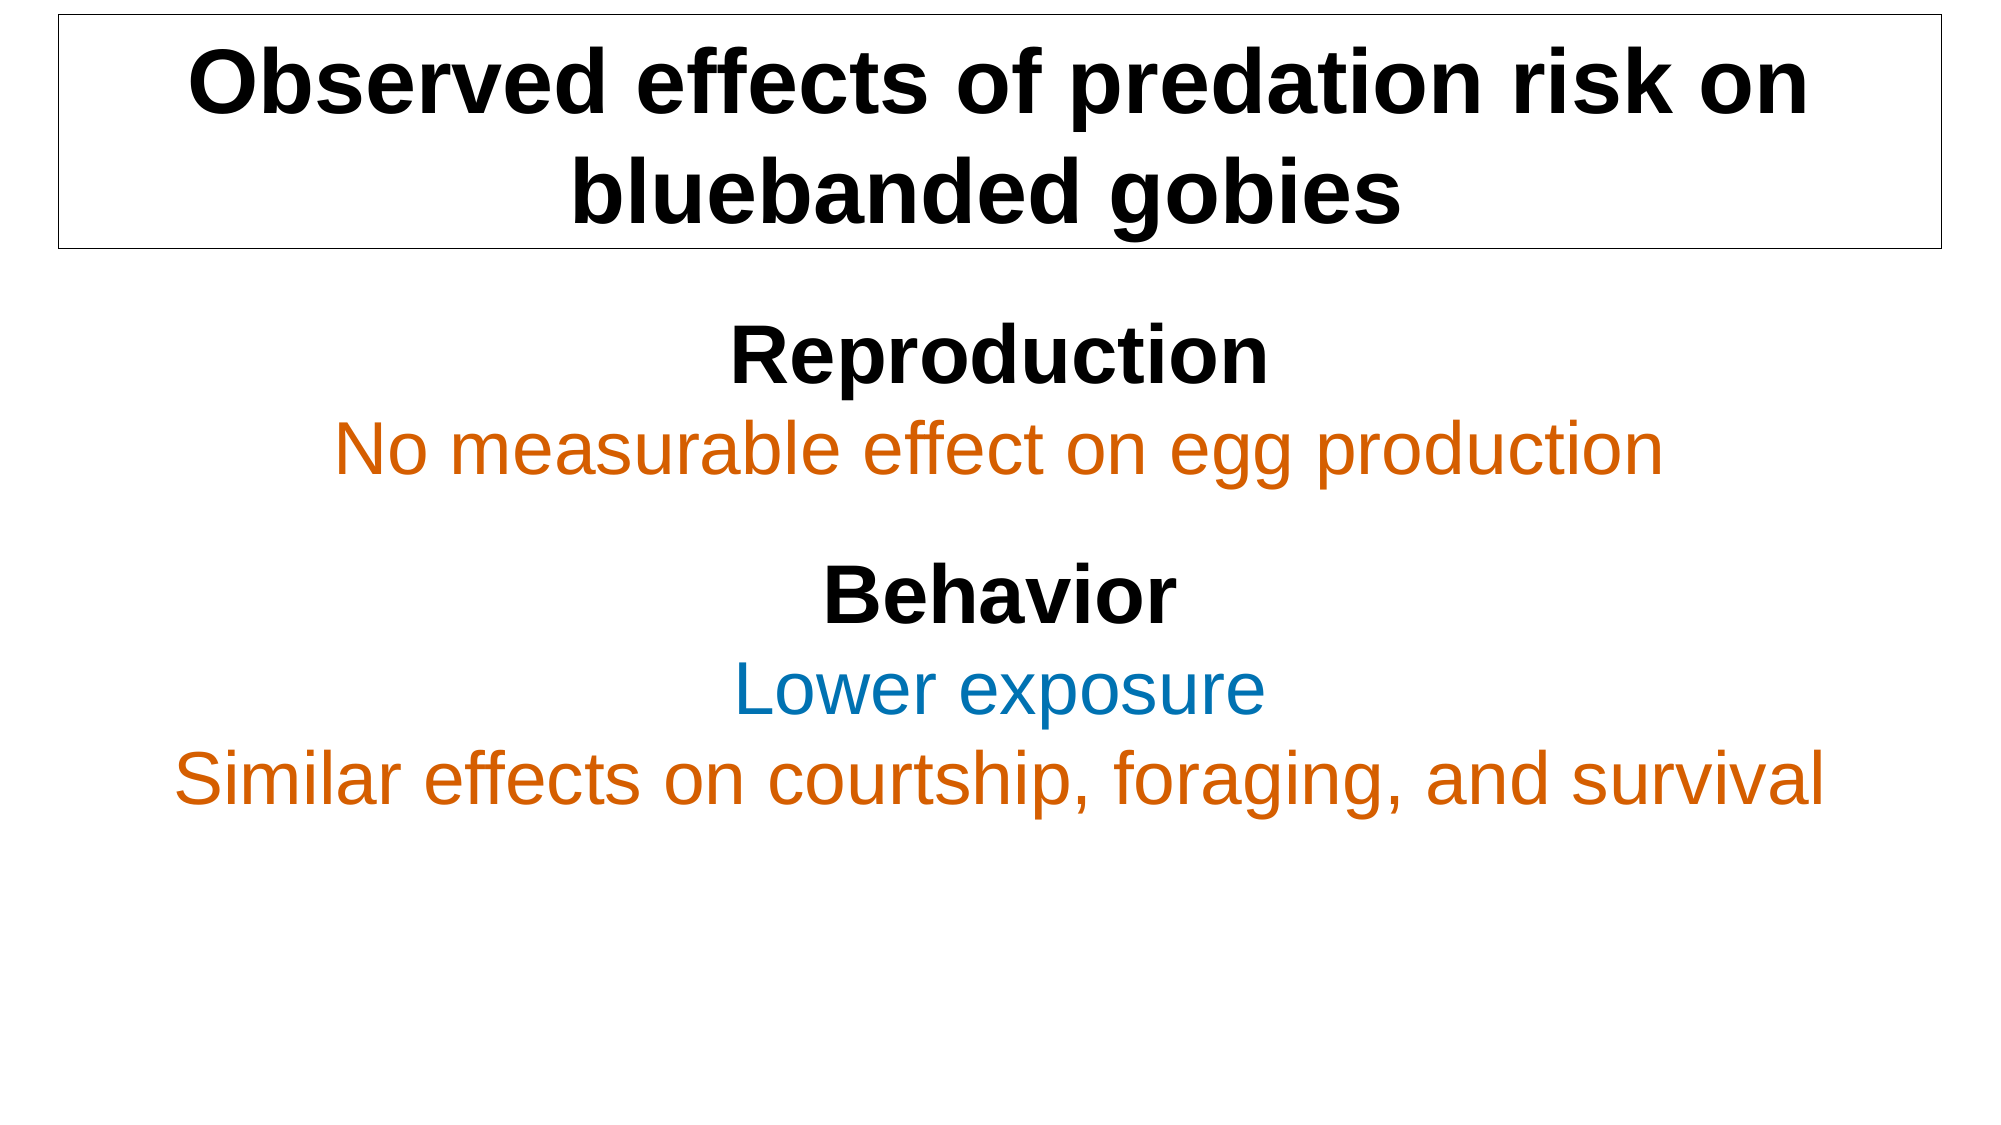

Observed effects of predation risk on bluebanded gobies
Reproduction
No measurable effect on egg production

Behavior
Lower exposure
Similar effects on courtship, foraging, and survival